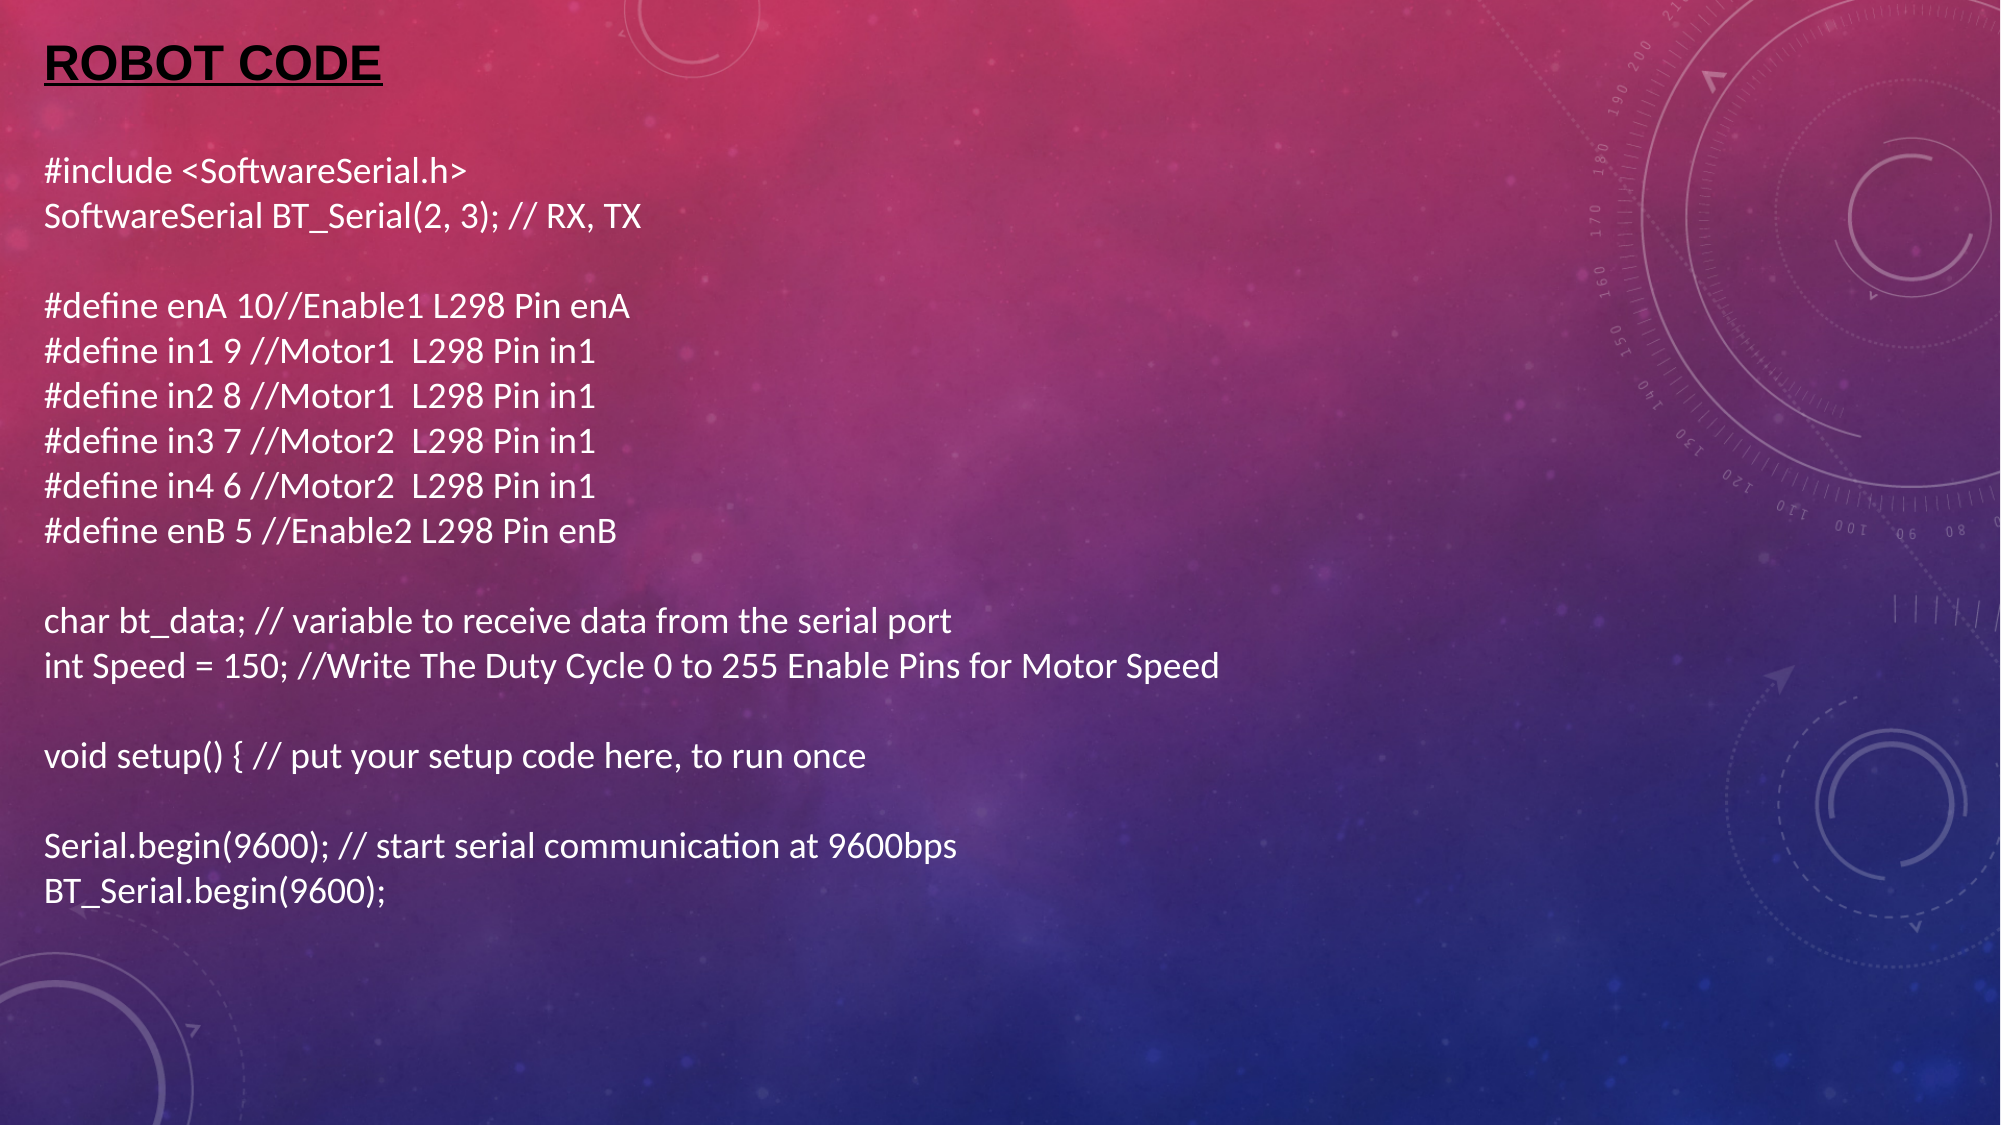

ROBOT CODE

#include <SoftwareSerial.h>
SoftwareSerial BT_Serial(2, 3); // RX, TX

#define enA 10//Enable1 L298 Pin enA
#define in1 9 //Motor1  L298 Pin in1
#define in2 8 //Motor1  L298 Pin in1
#define in3 7 //Motor2  L298 Pin in1
#define in4 6 //Motor2  L298 Pin in1
#define enB 5 //Enable2 L298 Pin enB

char bt_data; // variable to receive data from the serial port
int Speed = 150; //Write The Duty Cycle 0 to 255 Enable Pins for Motor Speed

void setup() { // put your setup code here, to run once

Serial.begin(9600); // start serial communication at 9600bps
BT_Serial.begin(9600);